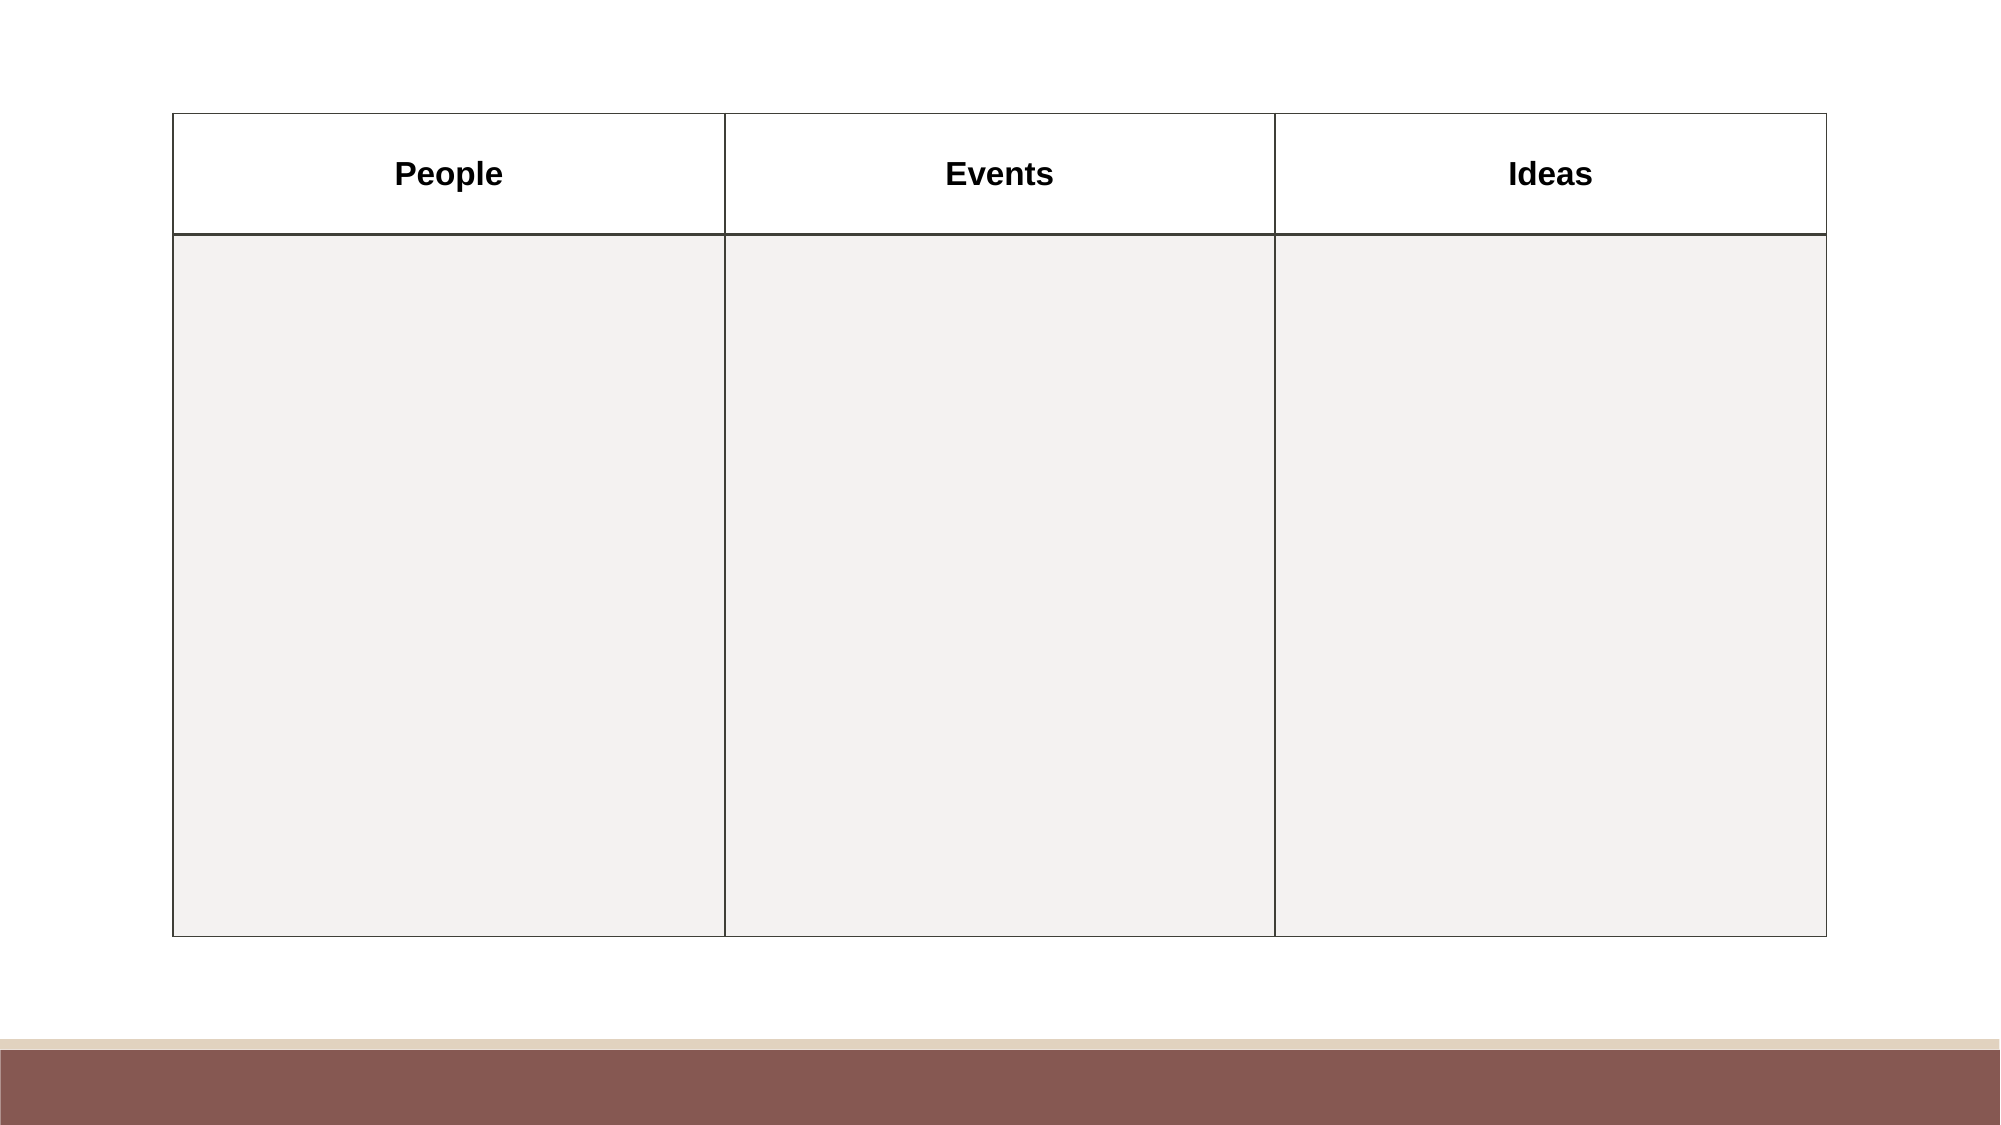

| People | Events | Ideas |
| --- | --- | --- |
|  |  |  |